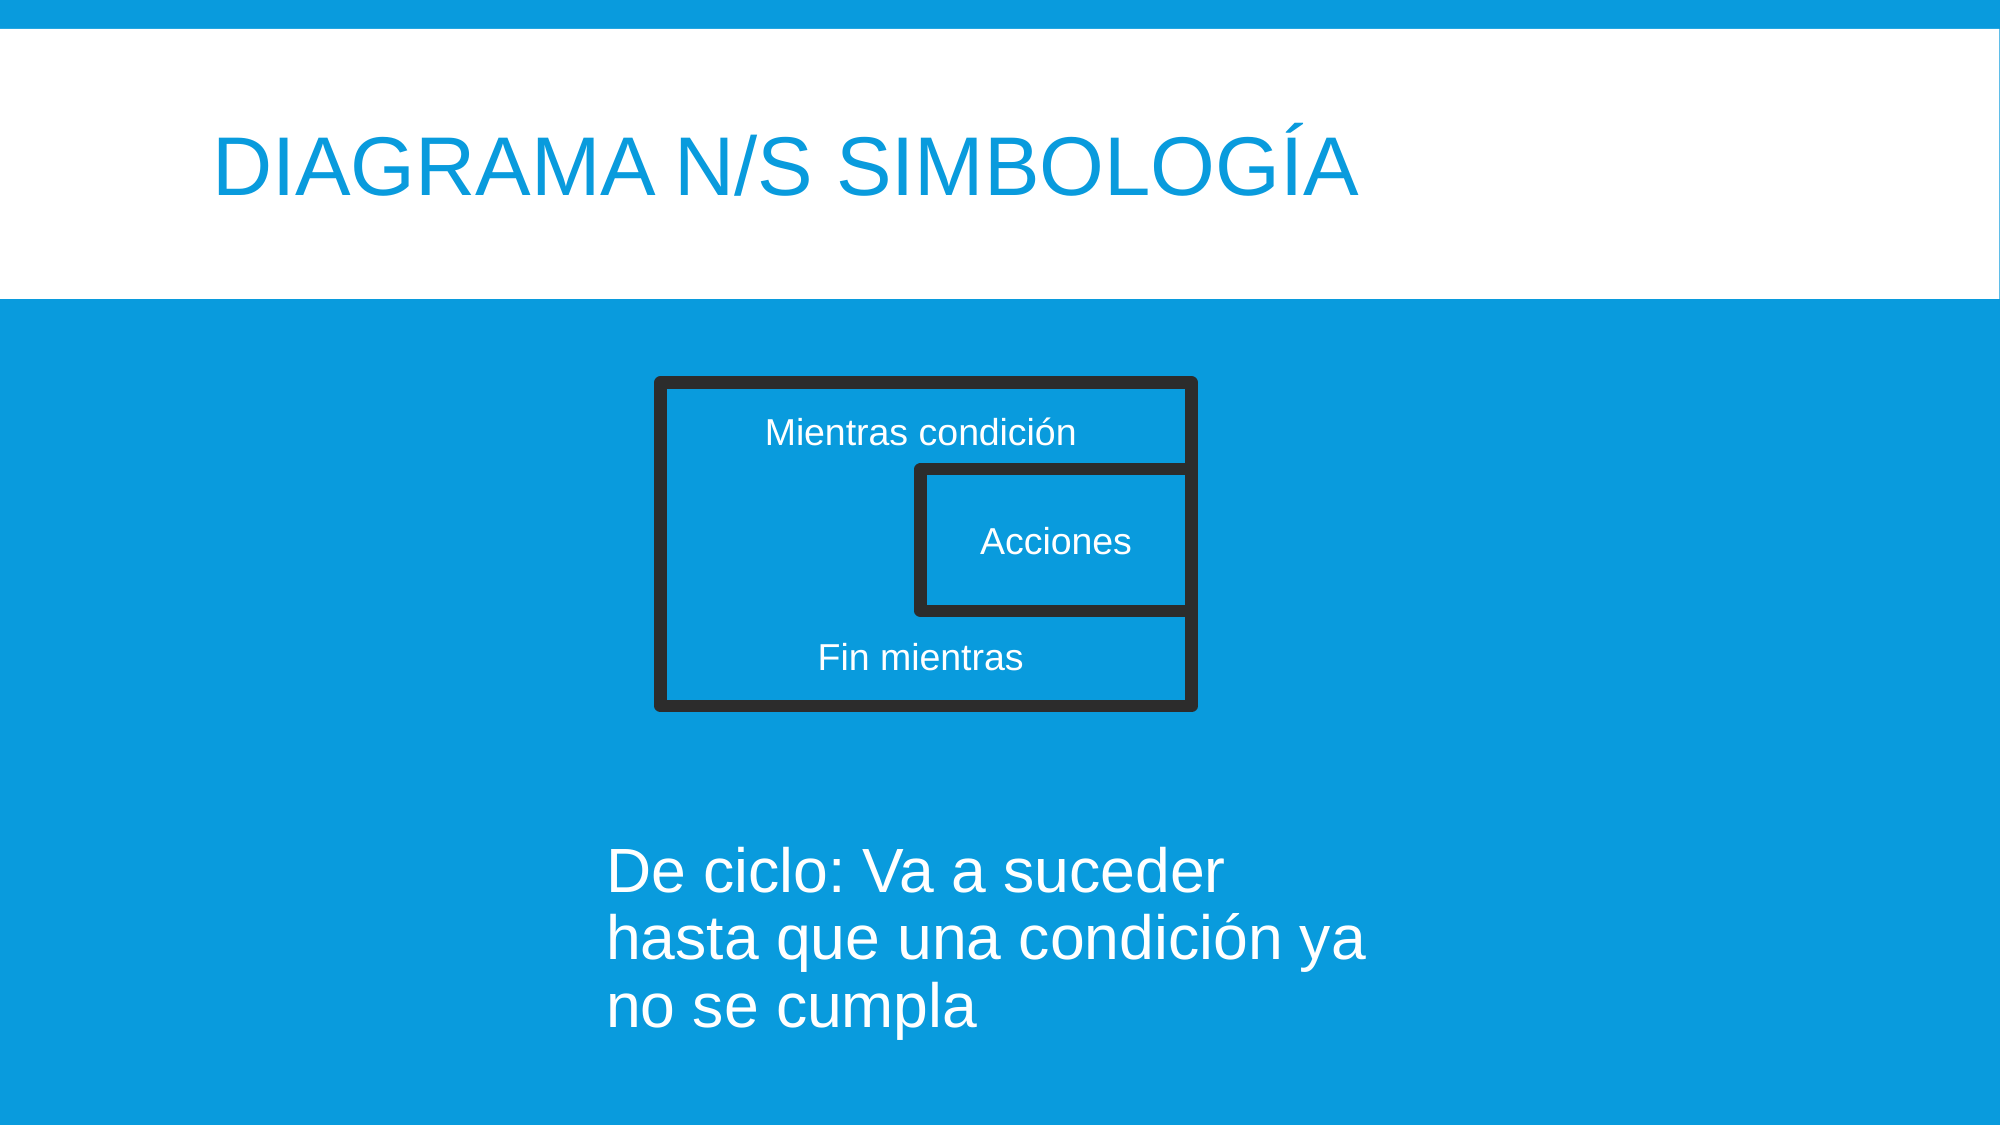

# Diagrama n/s simbología

Mientras condición

Acciones
Fin mientras
De ciclo: Va a suceder hasta que una condición ya no se cumpla